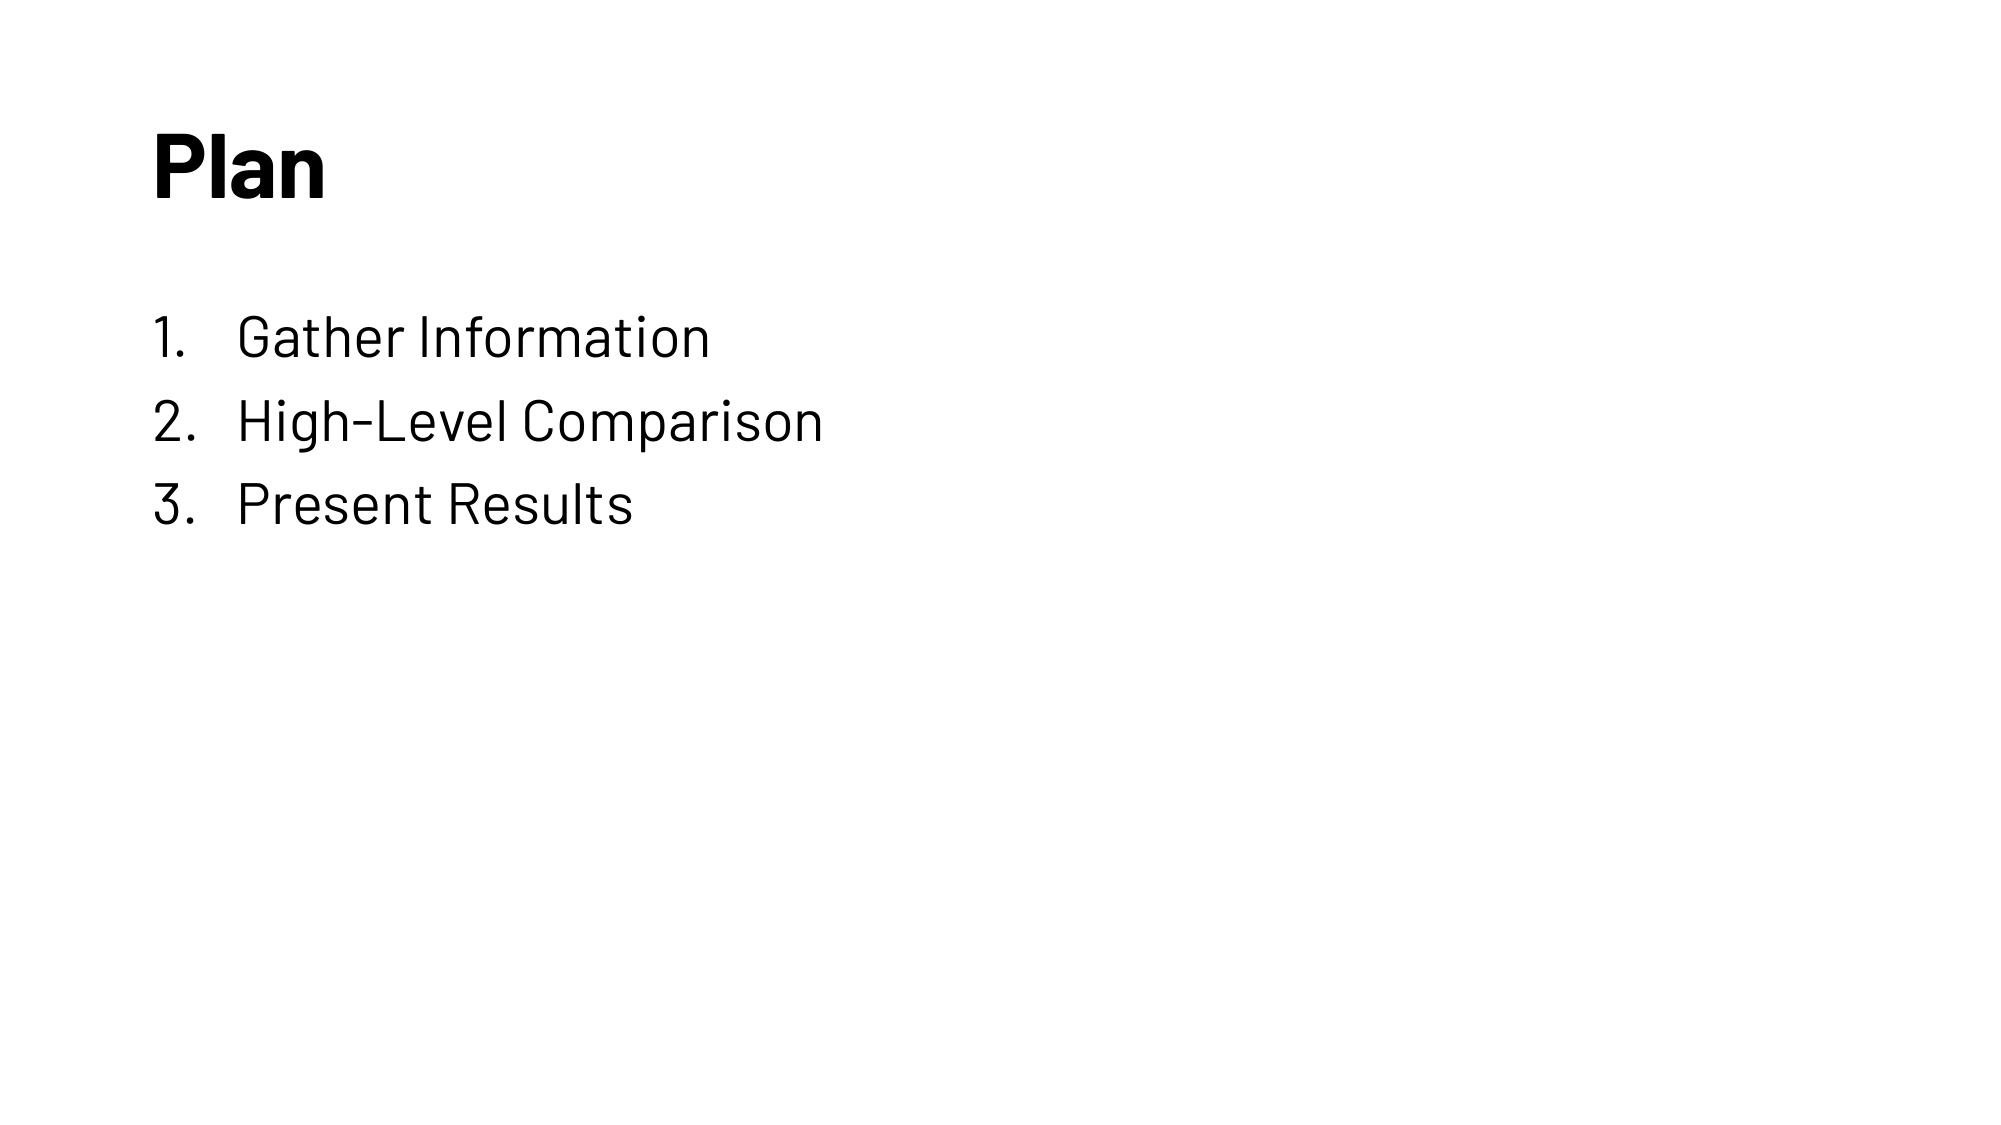

# Plan
Gather Information
High-Level Comparison
Present Results